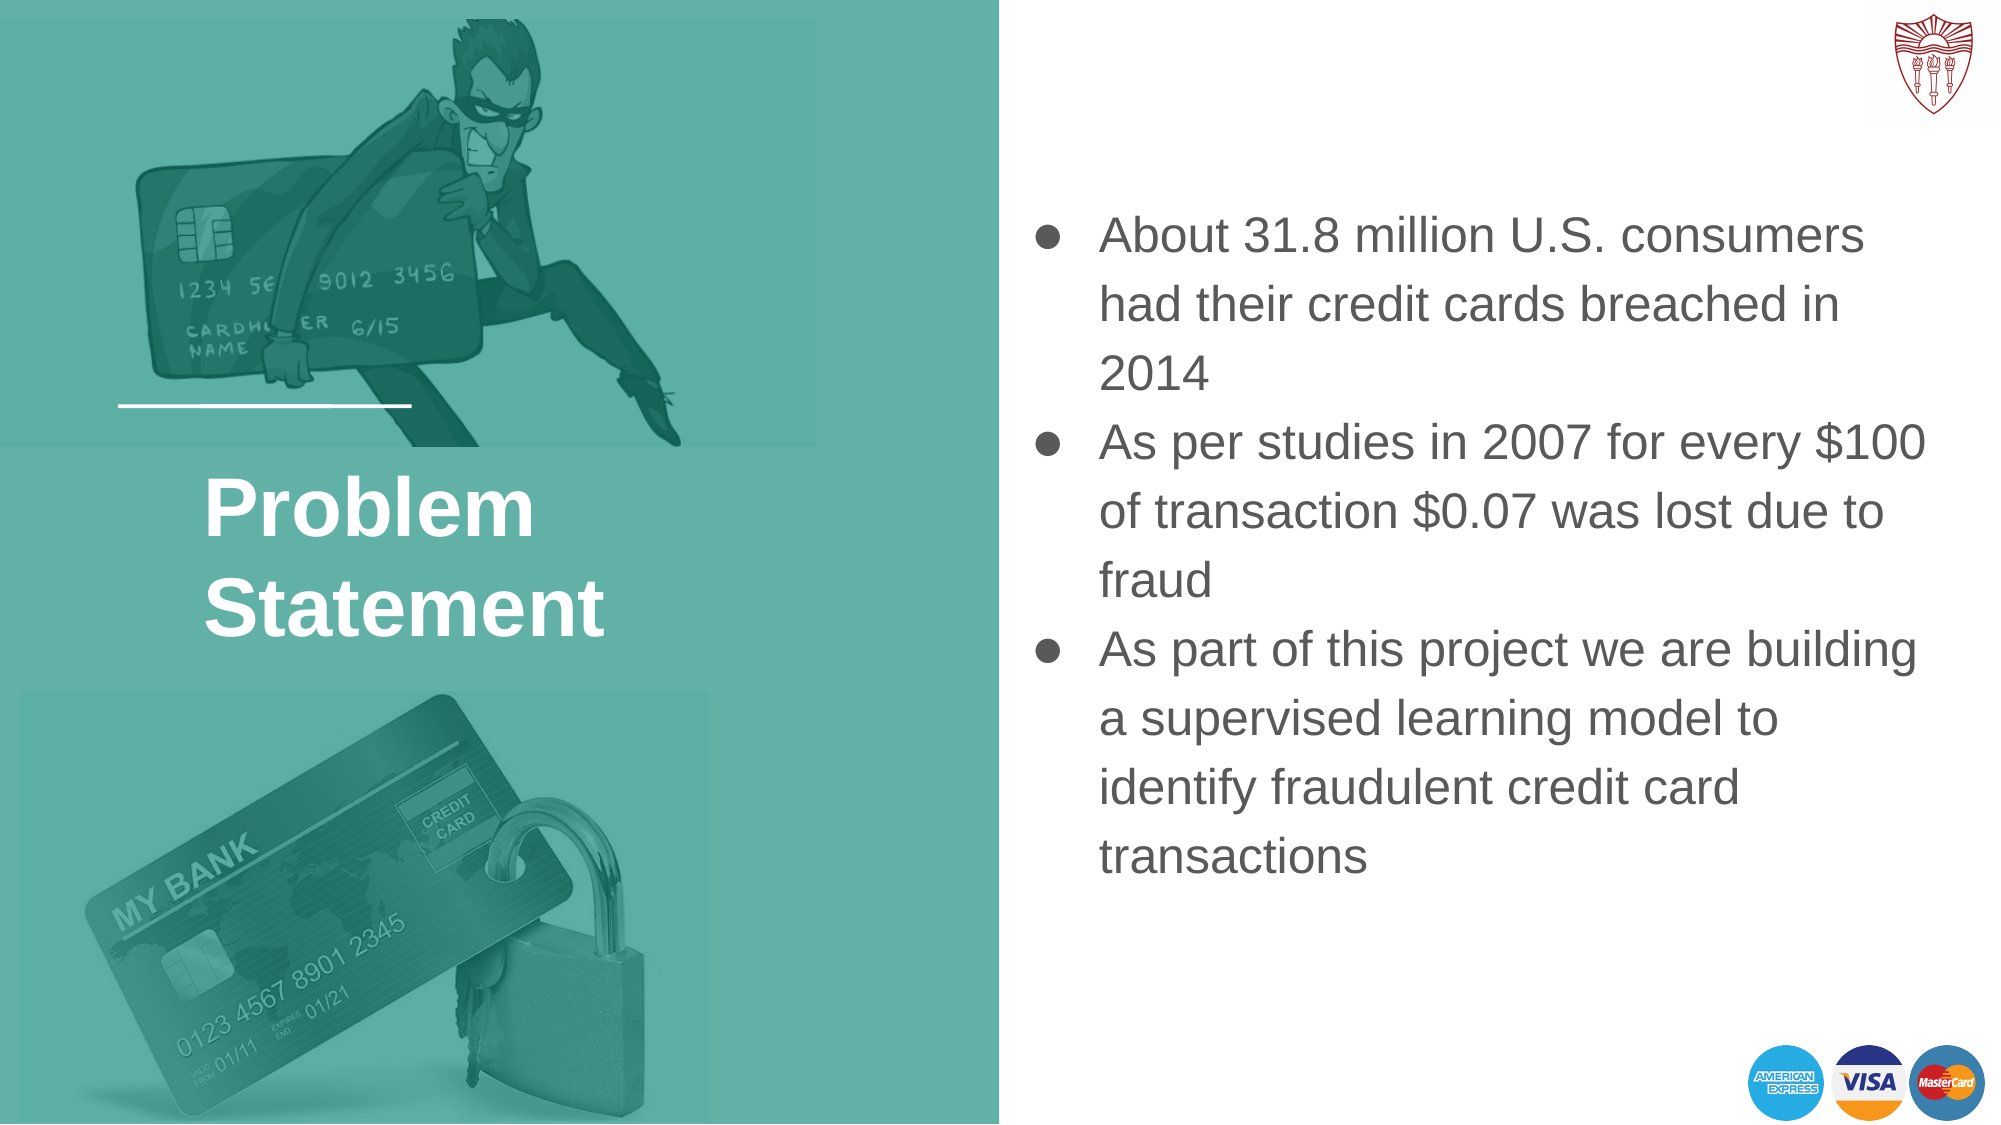

About 31.8 million U.S. consumers had their credit cards breached in 2014
As per studies in 2007 for every $100 of transaction $0.07 was lost due to fraud
As part of this project we are building a supervised learning model to identify fraudulent credit card transactions

# Problem Statement